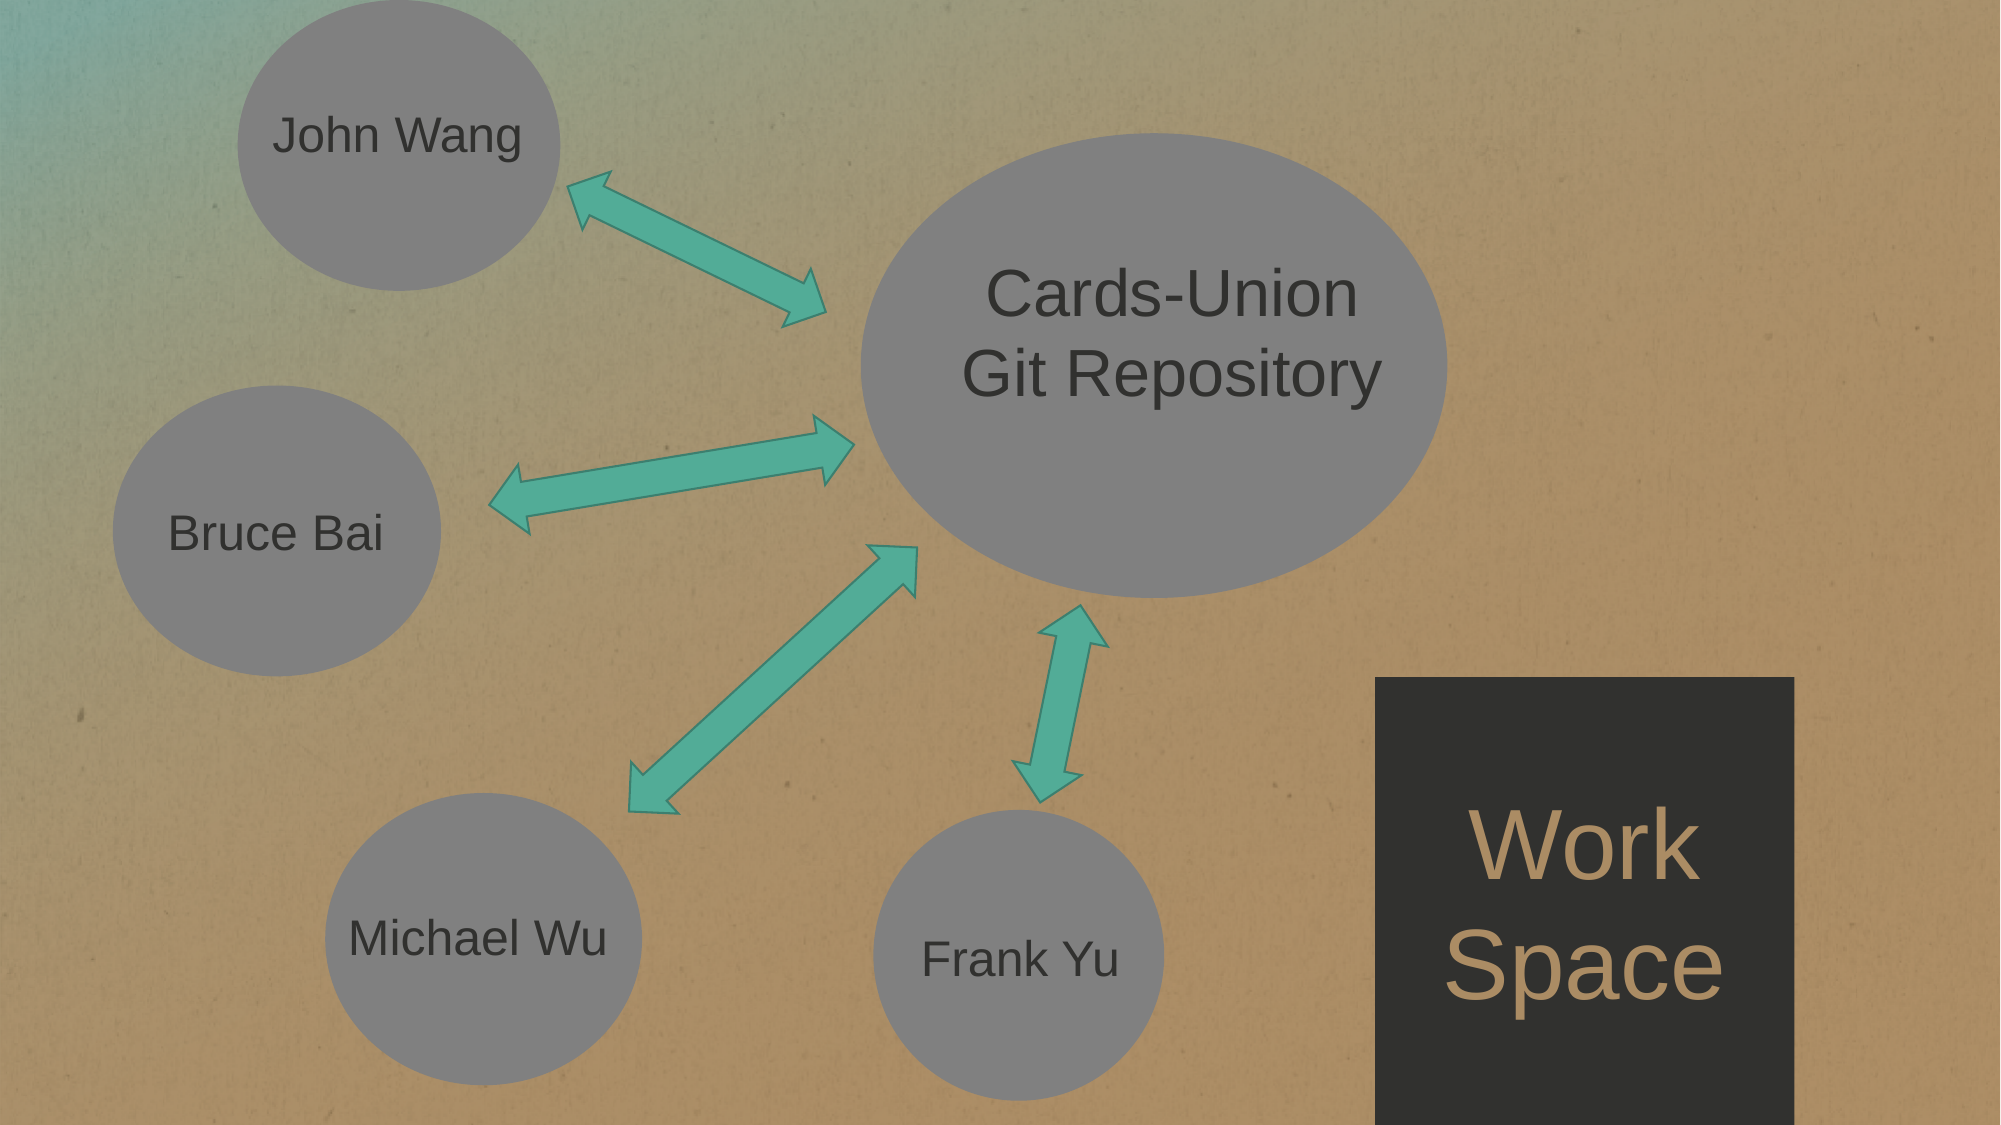

John Wang

Cards-Union Git Repository

Bruce Bai

Work
Space

Michael Wu
Frank Yu